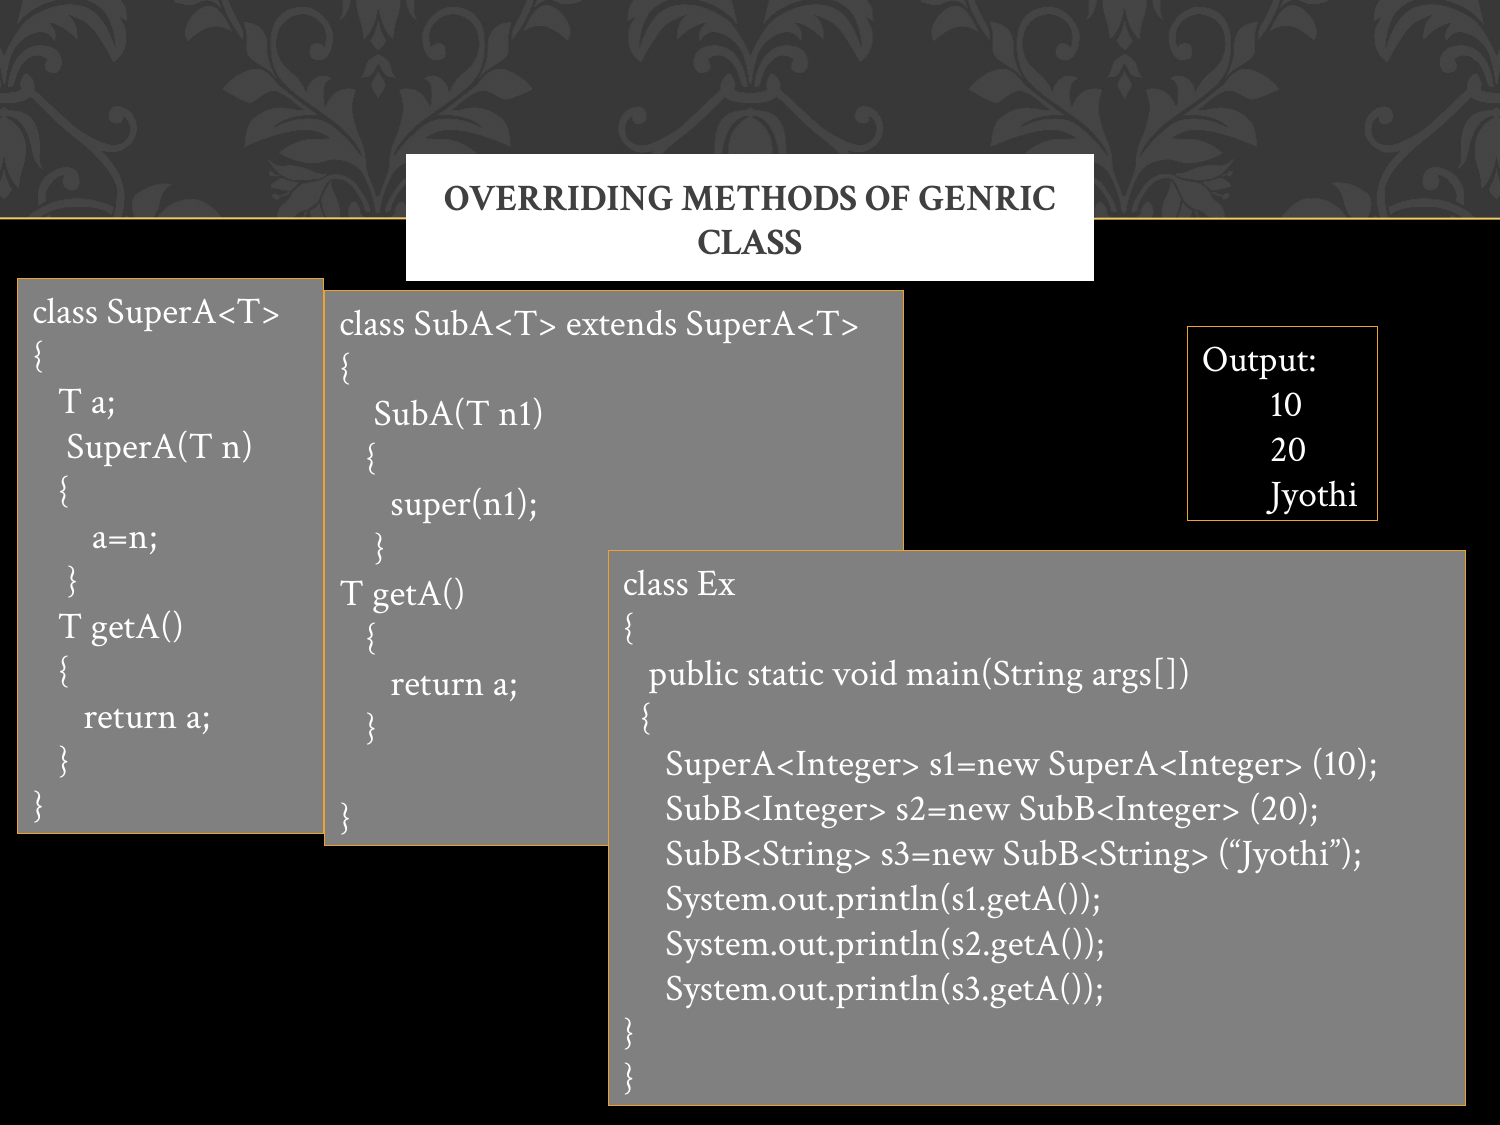

# overriding methods of genric class
class SuperA<T>
{
   T a;
    SuperA(T n)
   {
       a=n;
    }
   T getA()
   {
      return a;
   }
}
class SubA<T> extends SuperA<T>
{
    SubA(T n1)
   {
      super(n1);
    }
T getA()
   {
      return a;
   }

}
Output:
        10
        20
        Jyothi

class Ex
{
   public static void main(String args[])
  {
     SuperA<Integer> s1=new SuperA<Integer> (10);
     SubB<Integer> s2=new SubB<Integer> (20);
     SubB<String> s3=new SubB<String> (“Jyothi”);
     System.out.println(s1.getA());
     System.out.println(s2.getA());
     System.out.println(s3.getA());
}
}